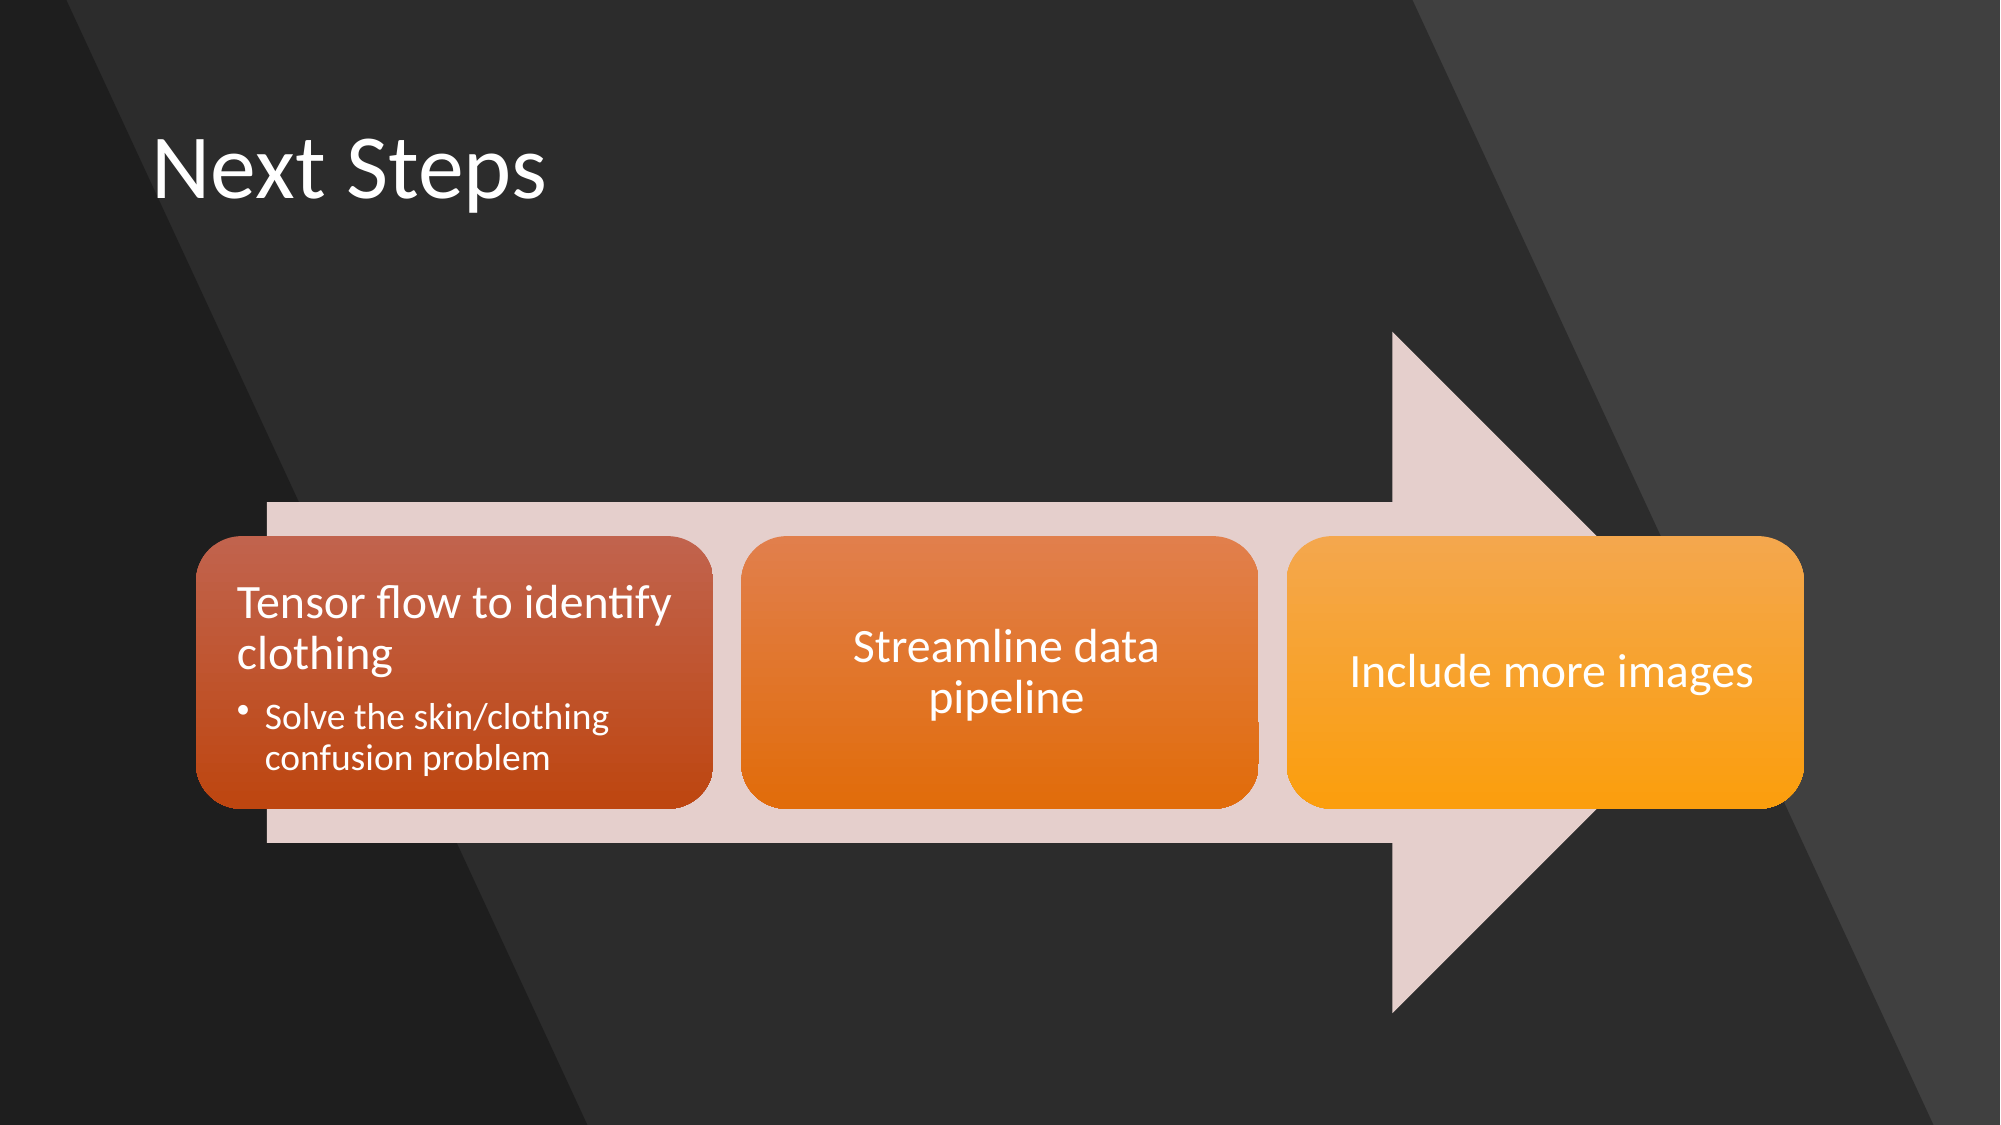

# Next Steps
Tensor flow to identify clothing
Solve the skin/clothing confusion problem
Streamline data pipeline
Include more images